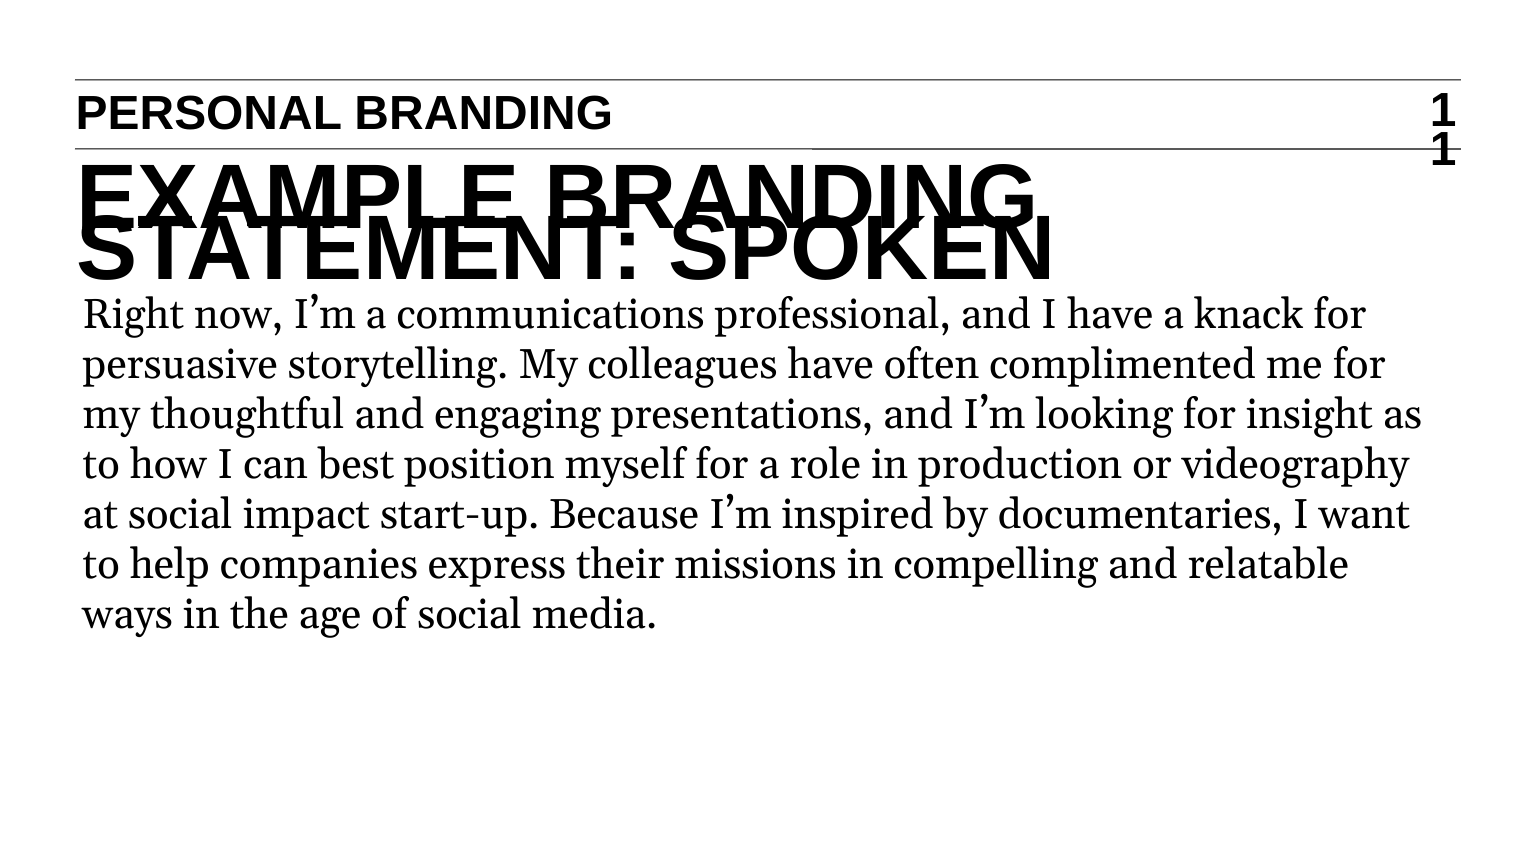

PERSONAL BRANDING
11
EXAMPLE BRANDING STATEMENT: SPOKEN
Right now, I’m a communications professional, and I have a knack for persuasive storytelling. My colleagues have often complimented me for my thoughtful and engaging presentations, and I’m looking for insight as to how I can best position myself for a role in production or videography at social impact start-up. Because I’m inspired by documentaries, I want to help companies express their missions in compelling and relatable ways in the age of social media.